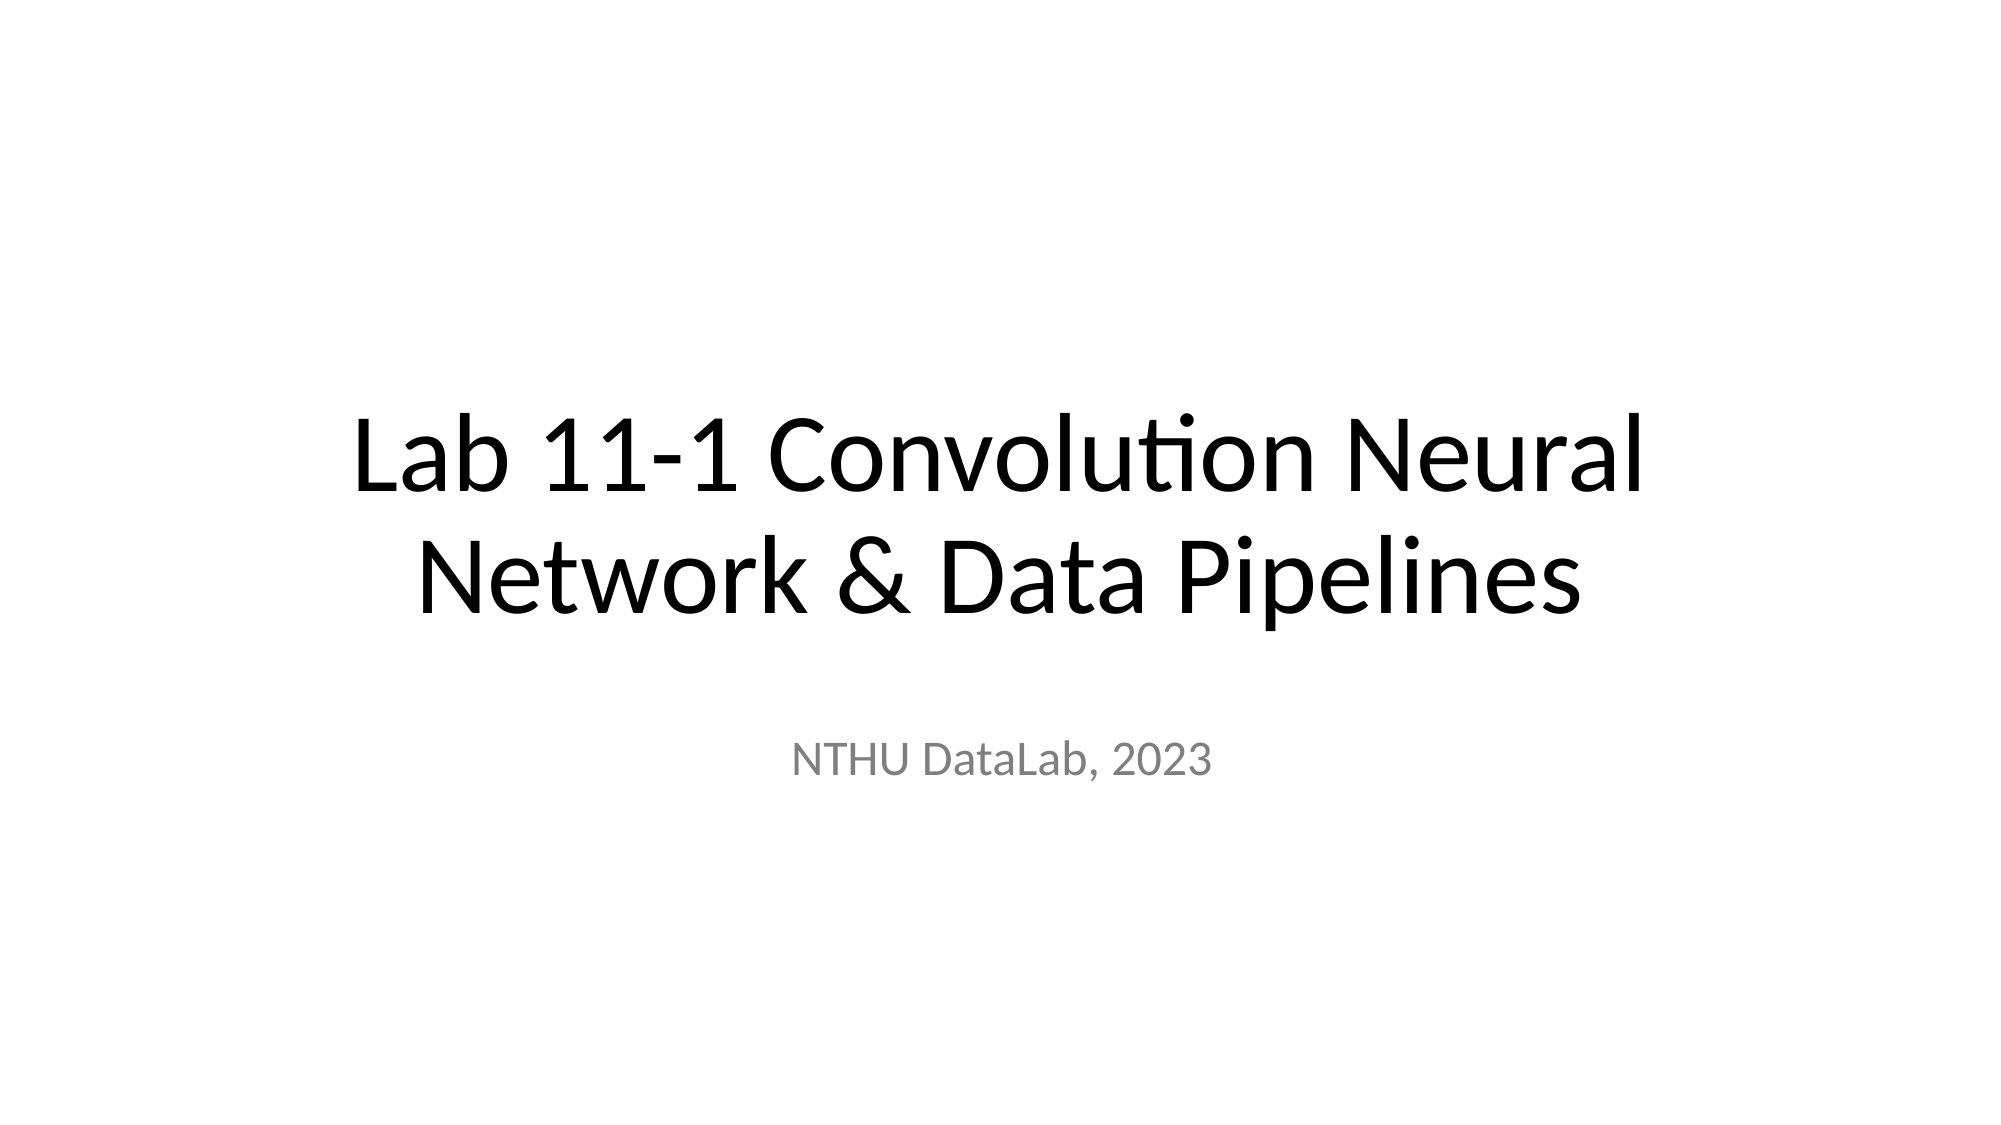

# Lab 11-1 Convolution Neural Network & Data Pipelines
NTHU DataLab, 2023